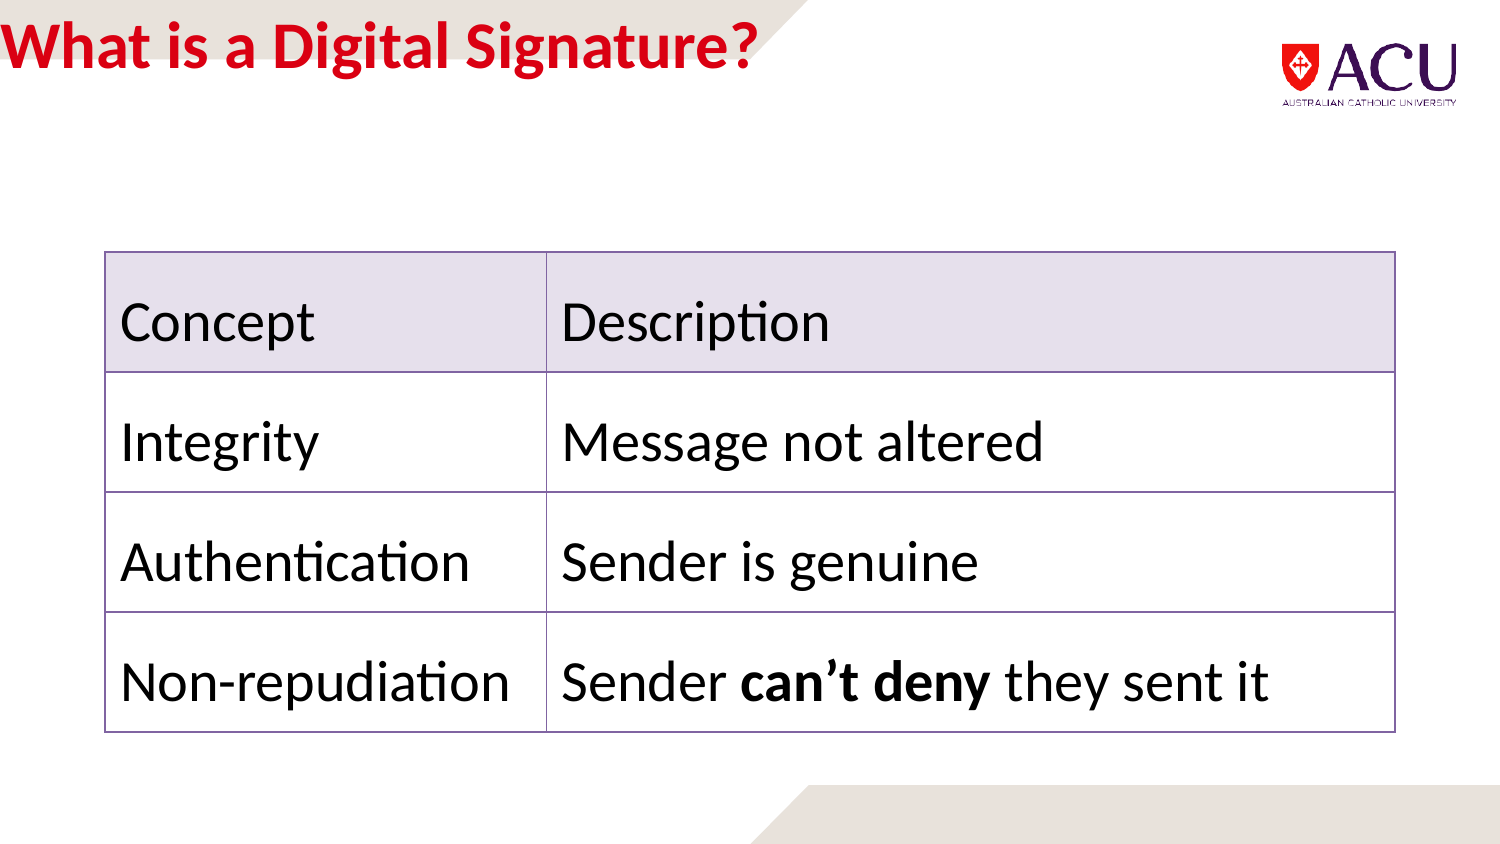

# What is a Digital Signature?
| Concept | Description |
| --- | --- |
| Integrity | Message not altered |
| Authentication | Sender is genuine |
| Non-repudiation | Sender can’t deny they sent it |